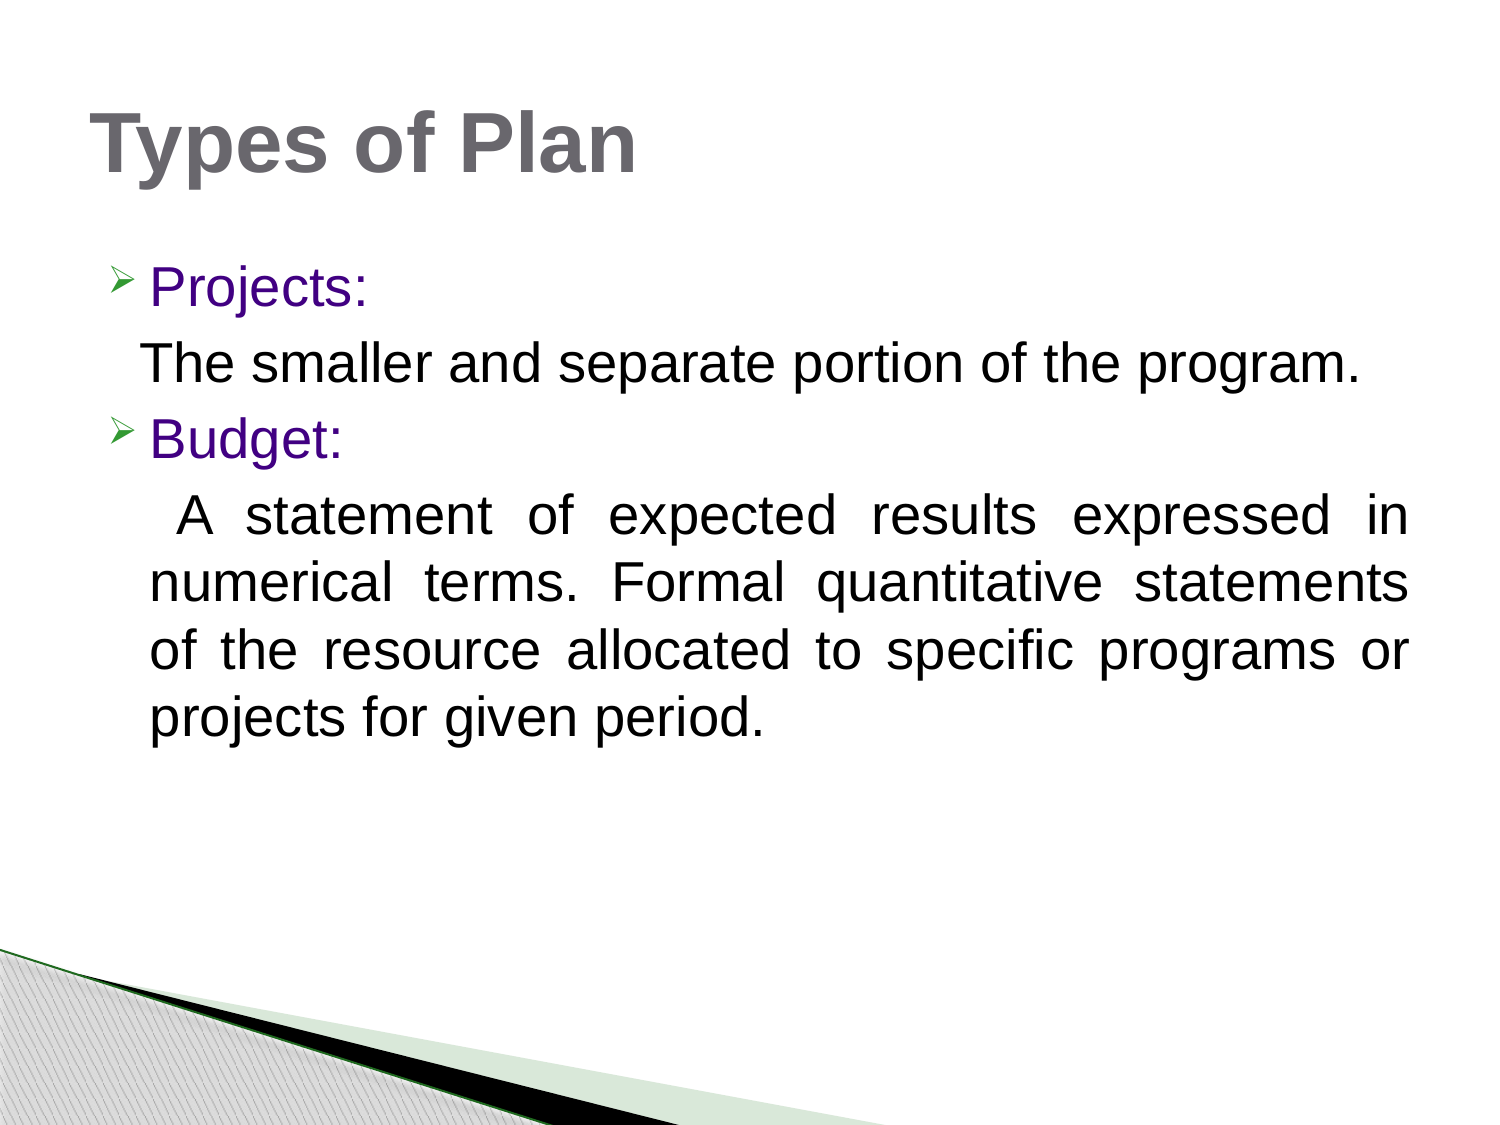

# Types of Plan
Projects:
  The smaller and separate portion of the program.
Budget:
  A statement of expected results expressed in numerical terms. Formal quantitative statements of the resource allocated to specific programs or projects for given period.